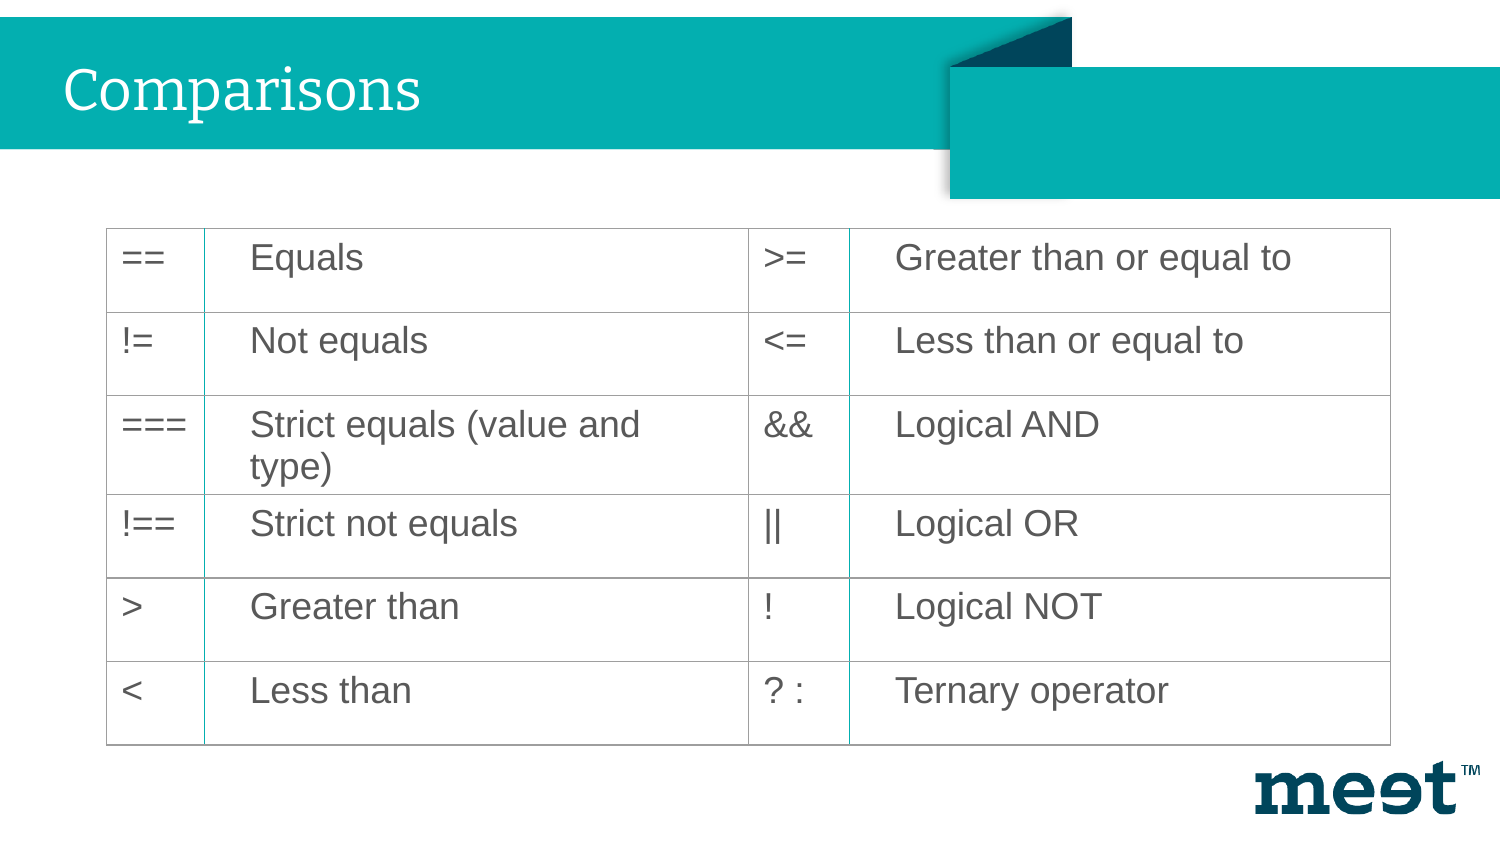

Comparisons
| == | Equals | >= | Greater than or equal to |
| --- | --- | --- | --- |
| != | Not equals | <= | Less than or equal to |
| === | Strict equals (value and type) | && | Logical AND |
| !== | Strict not equals | || | Logical OR |
| > | Greater than | ! | Logical NOT |
| < | Less than | ? : | Ternary operator |